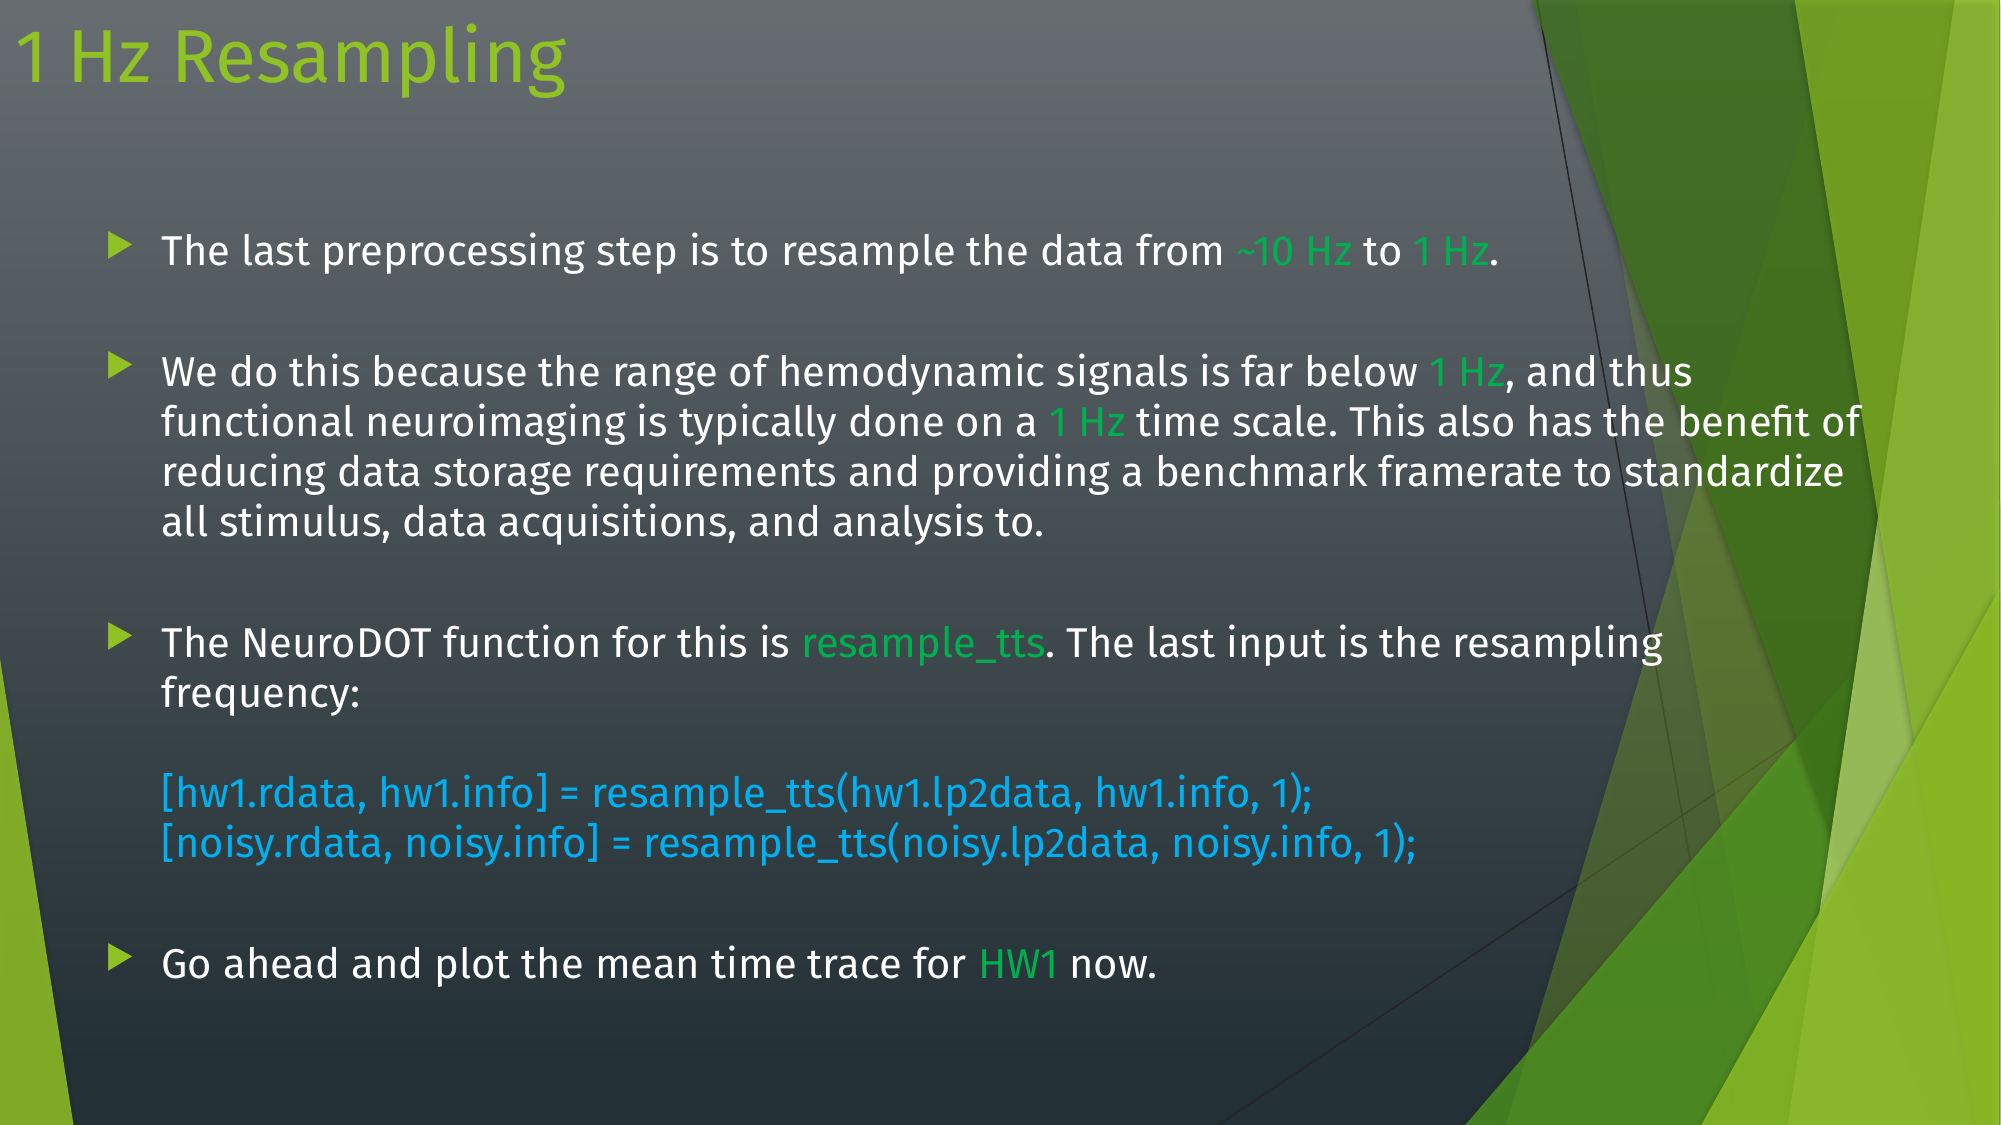

# 1 Hz Resampling
The last preprocessing step is to resample the data from ~10 Hz to 1 Hz.
We do this because the range of hemodynamic signals is far below 1 Hz, and thus functional neuroimaging is typically done on a 1 Hz time scale. This also has the benefit of reducing data storage requirements and providing a benchmark framerate to standardize all stimulus, data acquisitions, and analysis to.
The NeuroDOT function for this is resample_tts. The last input is the resampling frequency:
[hw1.rdata, hw1.info] = resample_tts(hw1.lp2data, hw1.info, 1);
[noisy.rdata, noisy.info] = resample_tts(noisy.lp2data, noisy.info, 1);
Go ahead and plot the mean time trace for HW1 now.